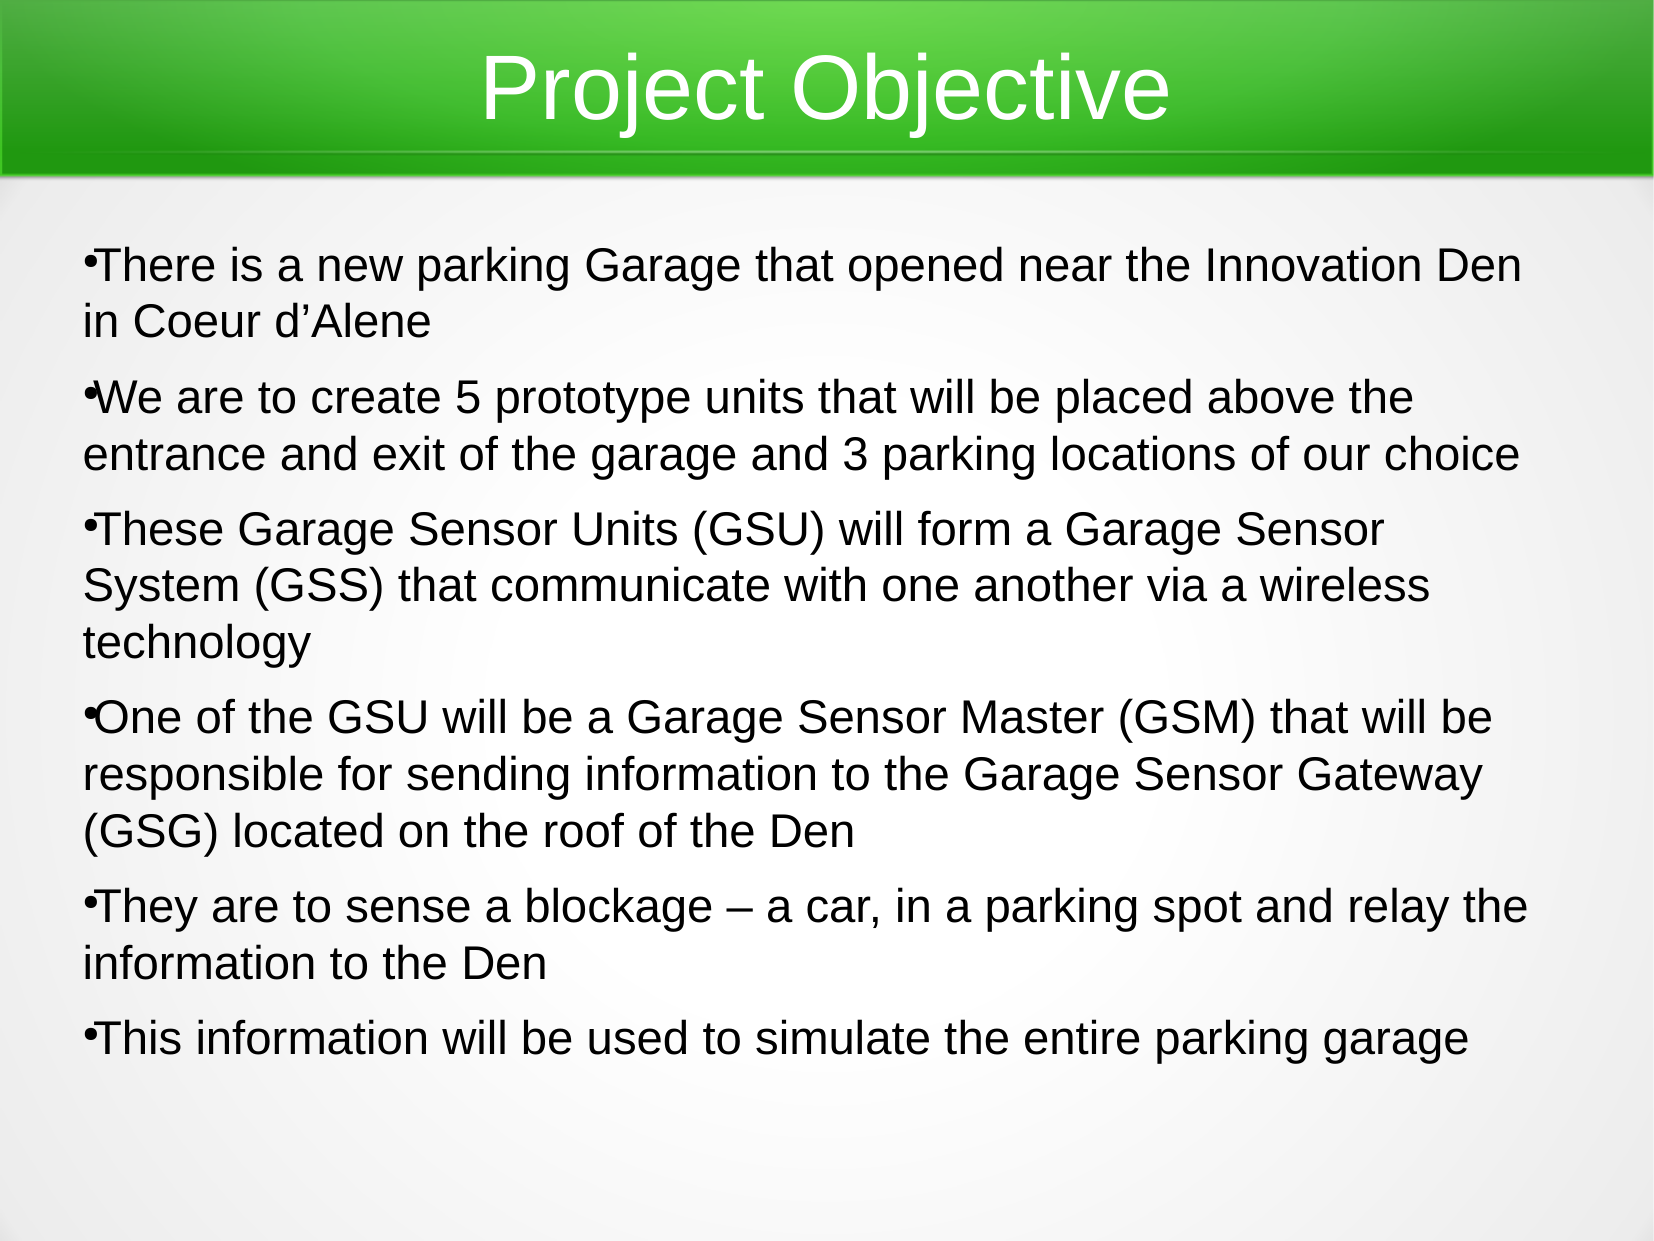

Project Objective
There is a new parking Garage that opened near the Innovation Den in Coeur d’Alene
We are to create 5 prototype units that will be placed above the entrance and exit of the garage and 3 parking locations of our choice
These Garage Sensor Units (GSU) will form a Garage Sensor System (GSS) that communicate with one another via a wireless technology
One of the GSU will be a Garage Sensor Master (GSM) that will be responsible for sending information to the Garage Sensor Gateway (GSG) located on the roof of the Den
They are to sense a blockage – a car, in a parking spot and relay the information to the Den
This information will be used to simulate the entire parking garage